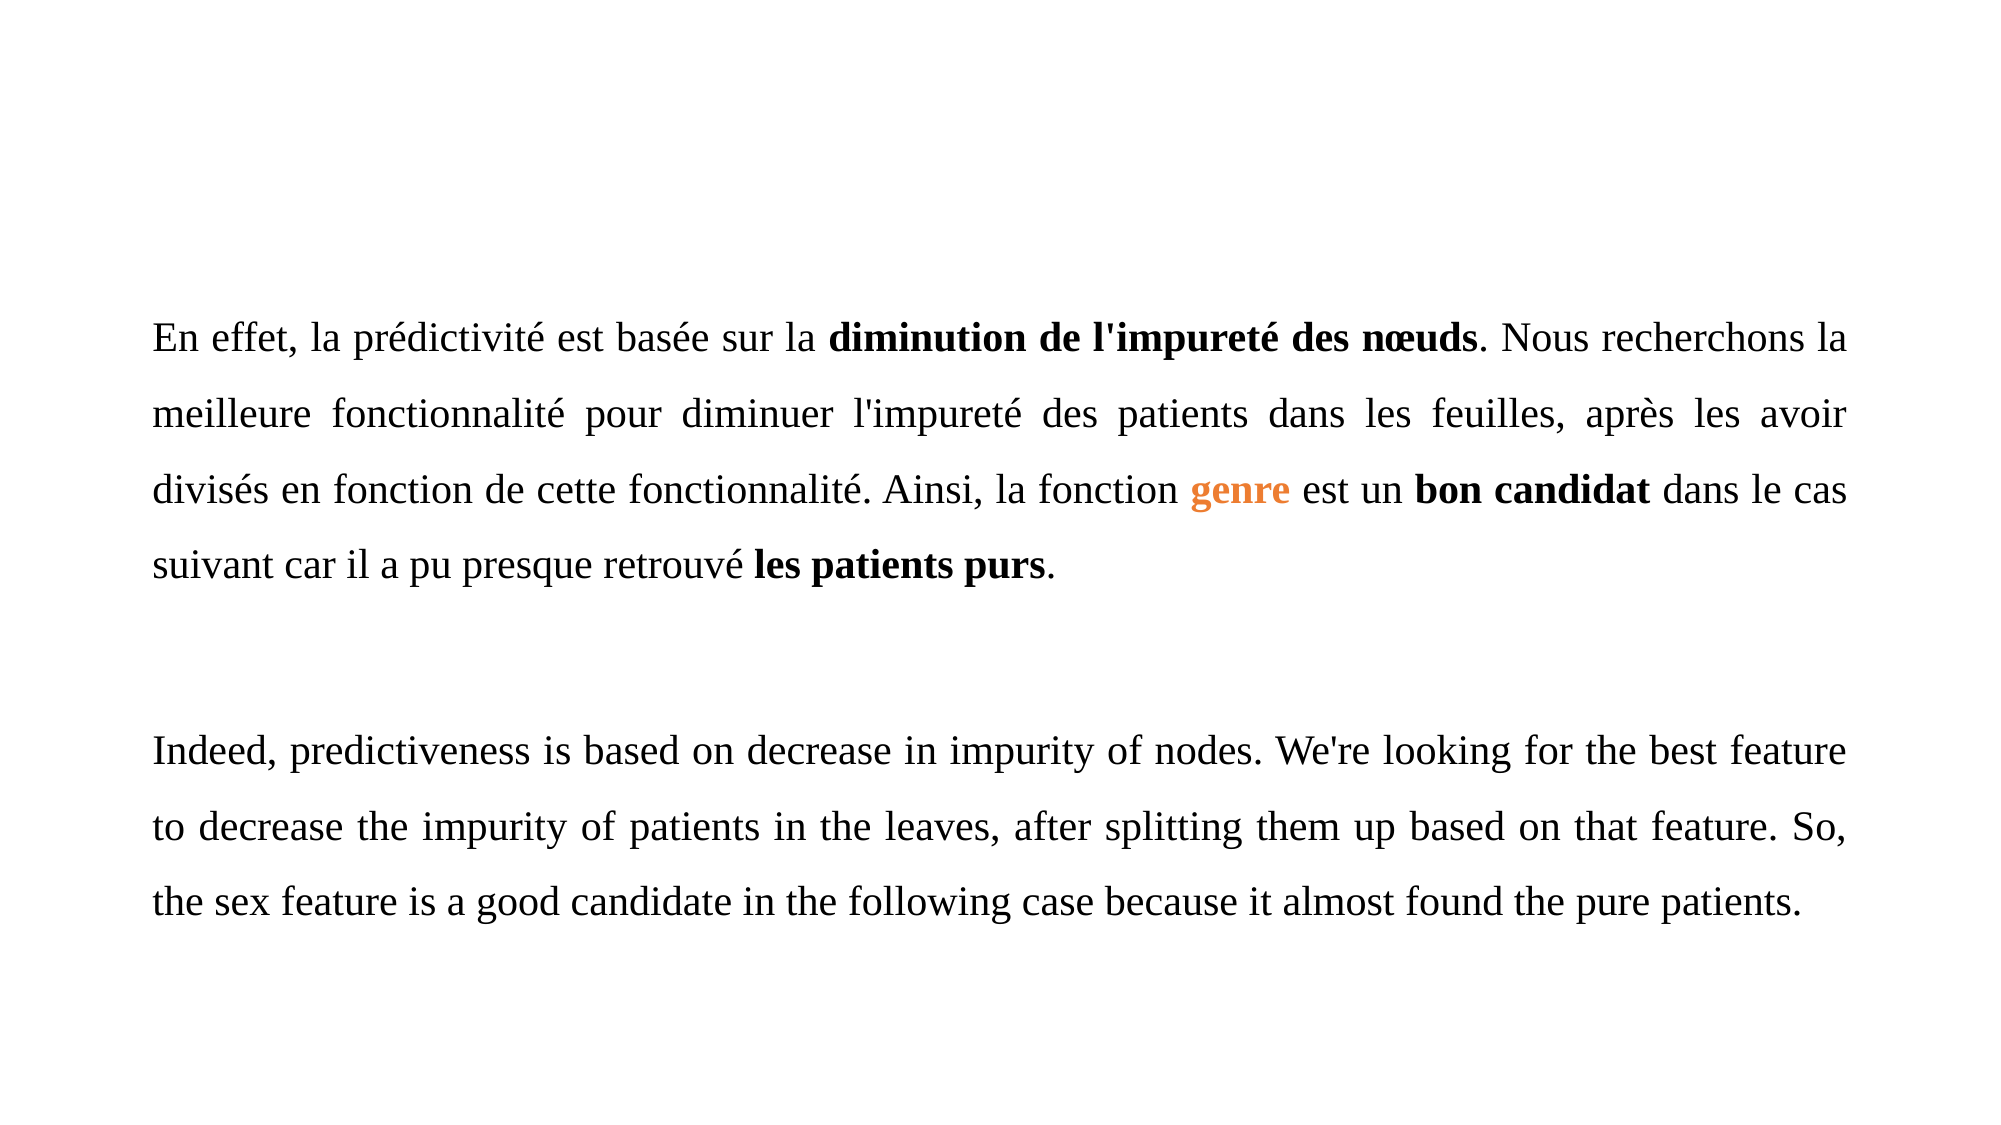

#
En effet, la prédictivité est basée sur la diminution de l'impureté des nœuds. Nous recherchons la meilleure fonctionnalité pour diminuer l'impureté des patients dans les feuilles, après les avoir divisés en fonction de cette fonctionnalité. Ainsi, la fonction genre est un bon candidat dans le cas suivant car il a pu presque retrouvé les patients purs.

Indeed, predictiveness is based on decrease in impurity of nodes. We're looking for the best feature to decrease the impurity of patients in the leaves, after splitting them up based on that feature. So, the sex feature is a good candidate in the following case because it almost found the pure patients.